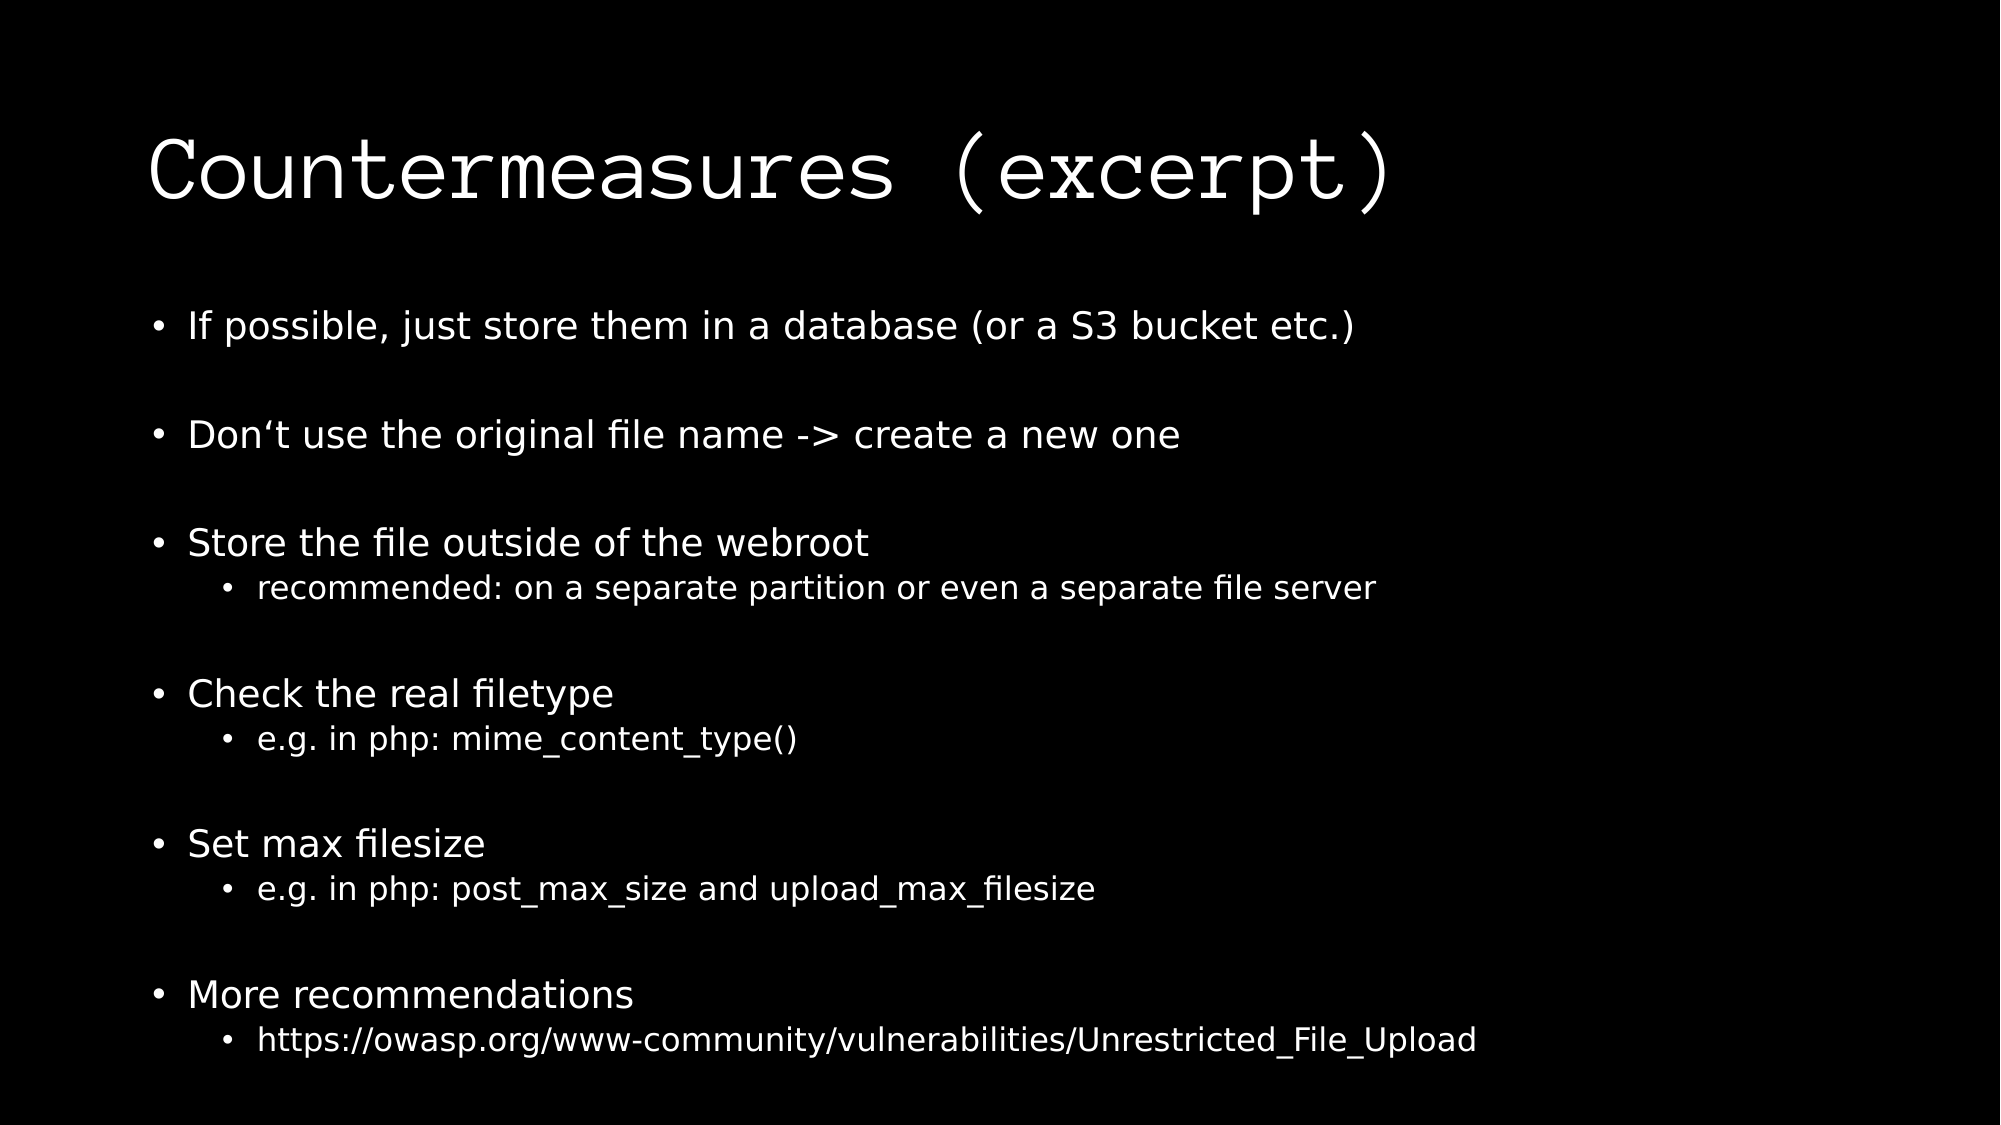

# Countermeasures (excerpt)
If possible, just store them in a database (or a S3 bucket etc.)

Don‘t use the original file name -> create a new one

Store the file outside of the webroot
recommended: on a separate partition or even a separate file server

Check the real filetype
e.g. in php: mime_content_type()

Set max filesize
e.g. in php: post_max_size and upload_max_filesize

More recommendations
https://owasp.org/www-community/vulnerabilities/Unrestricted_File_Upload